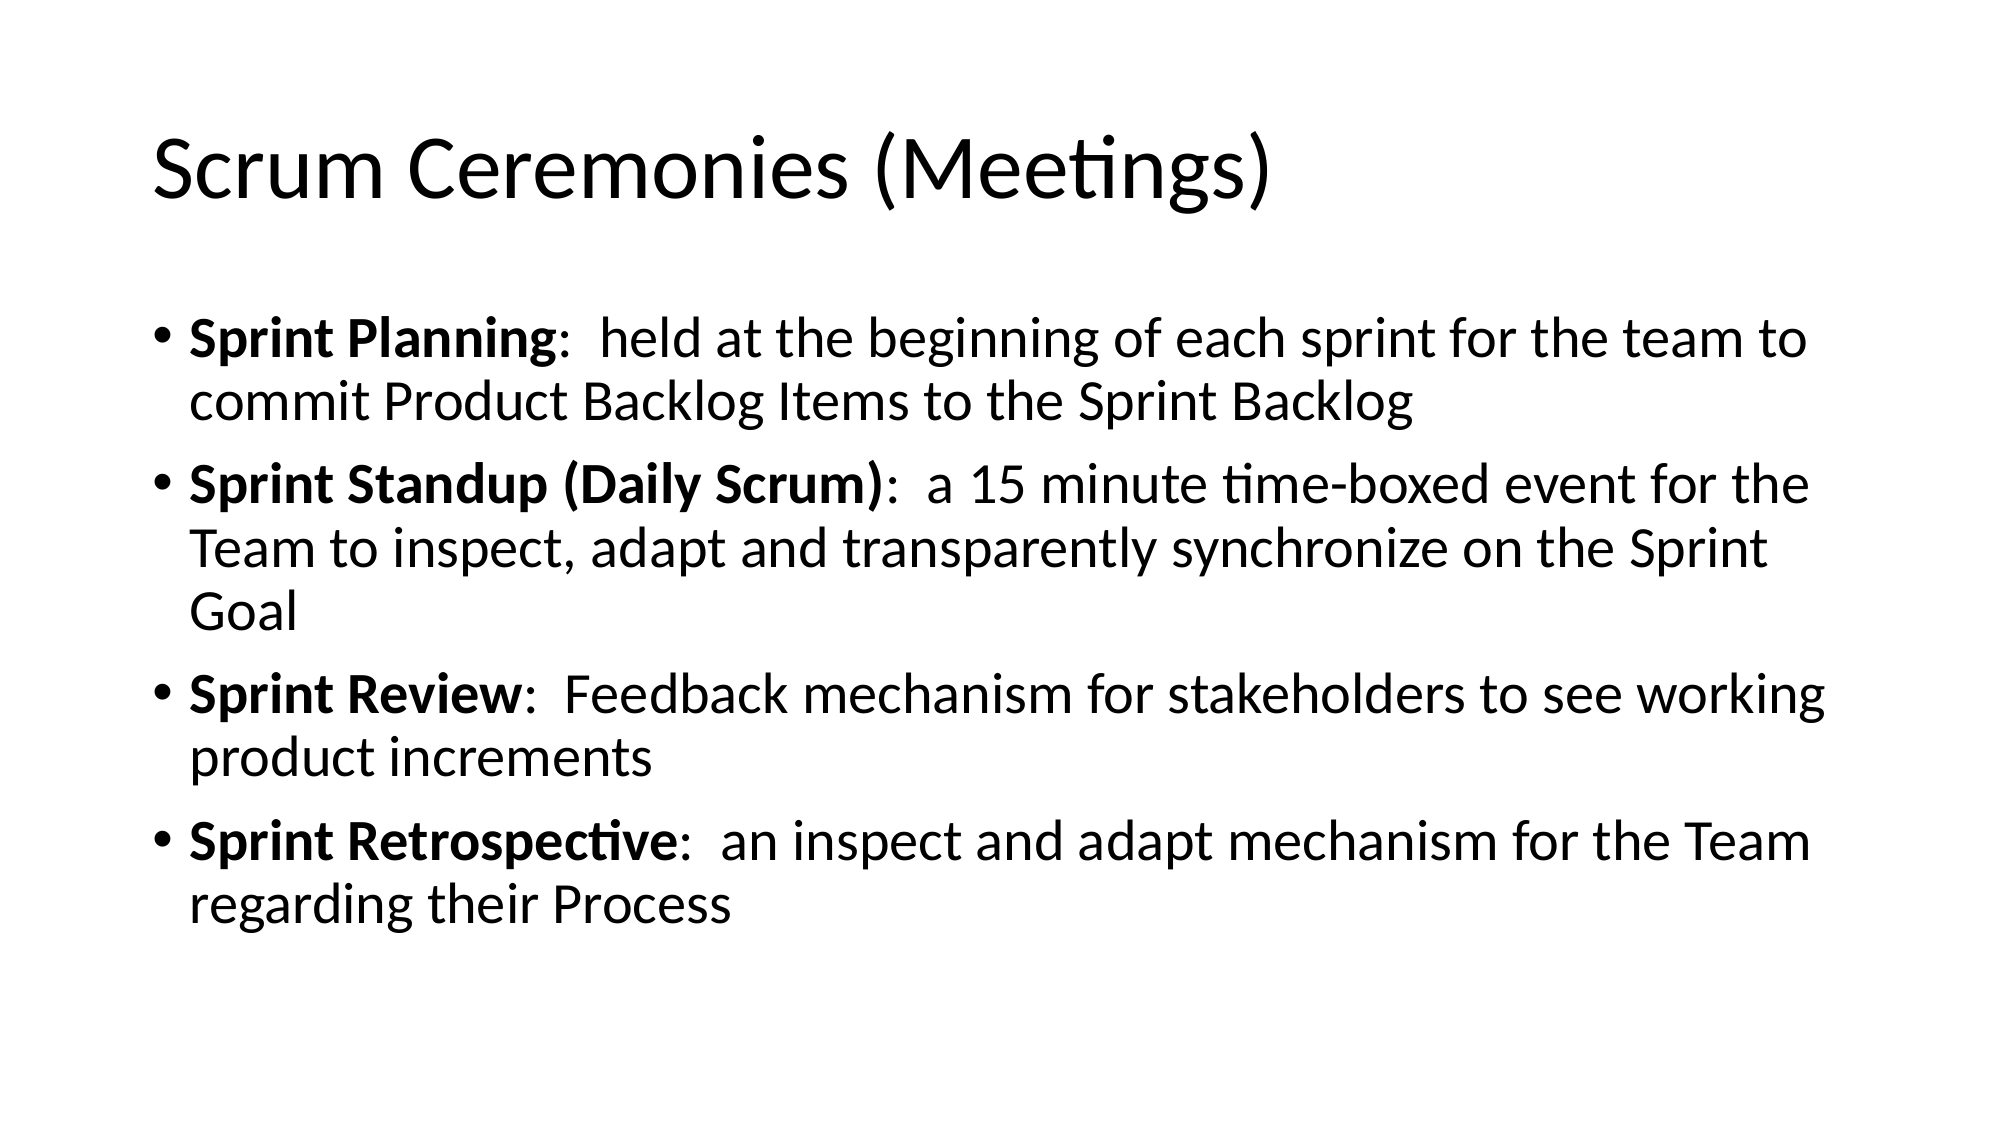

# Scrum Ceremonies (Meetings)
Sprint Planning:  held at the beginning of each sprint for the team to commit Product Backlog Items to the Sprint Backlog
Sprint Standup (Daily Scrum):  a 15 minute time-boxed event for the Team to inspect, adapt and transparently synchronize on the Sprint Goal
Sprint Review:  Feedback mechanism for stakeholders to see working product increments
Sprint Retrospective:  an inspect and adapt mechanism for the Team regarding their Process